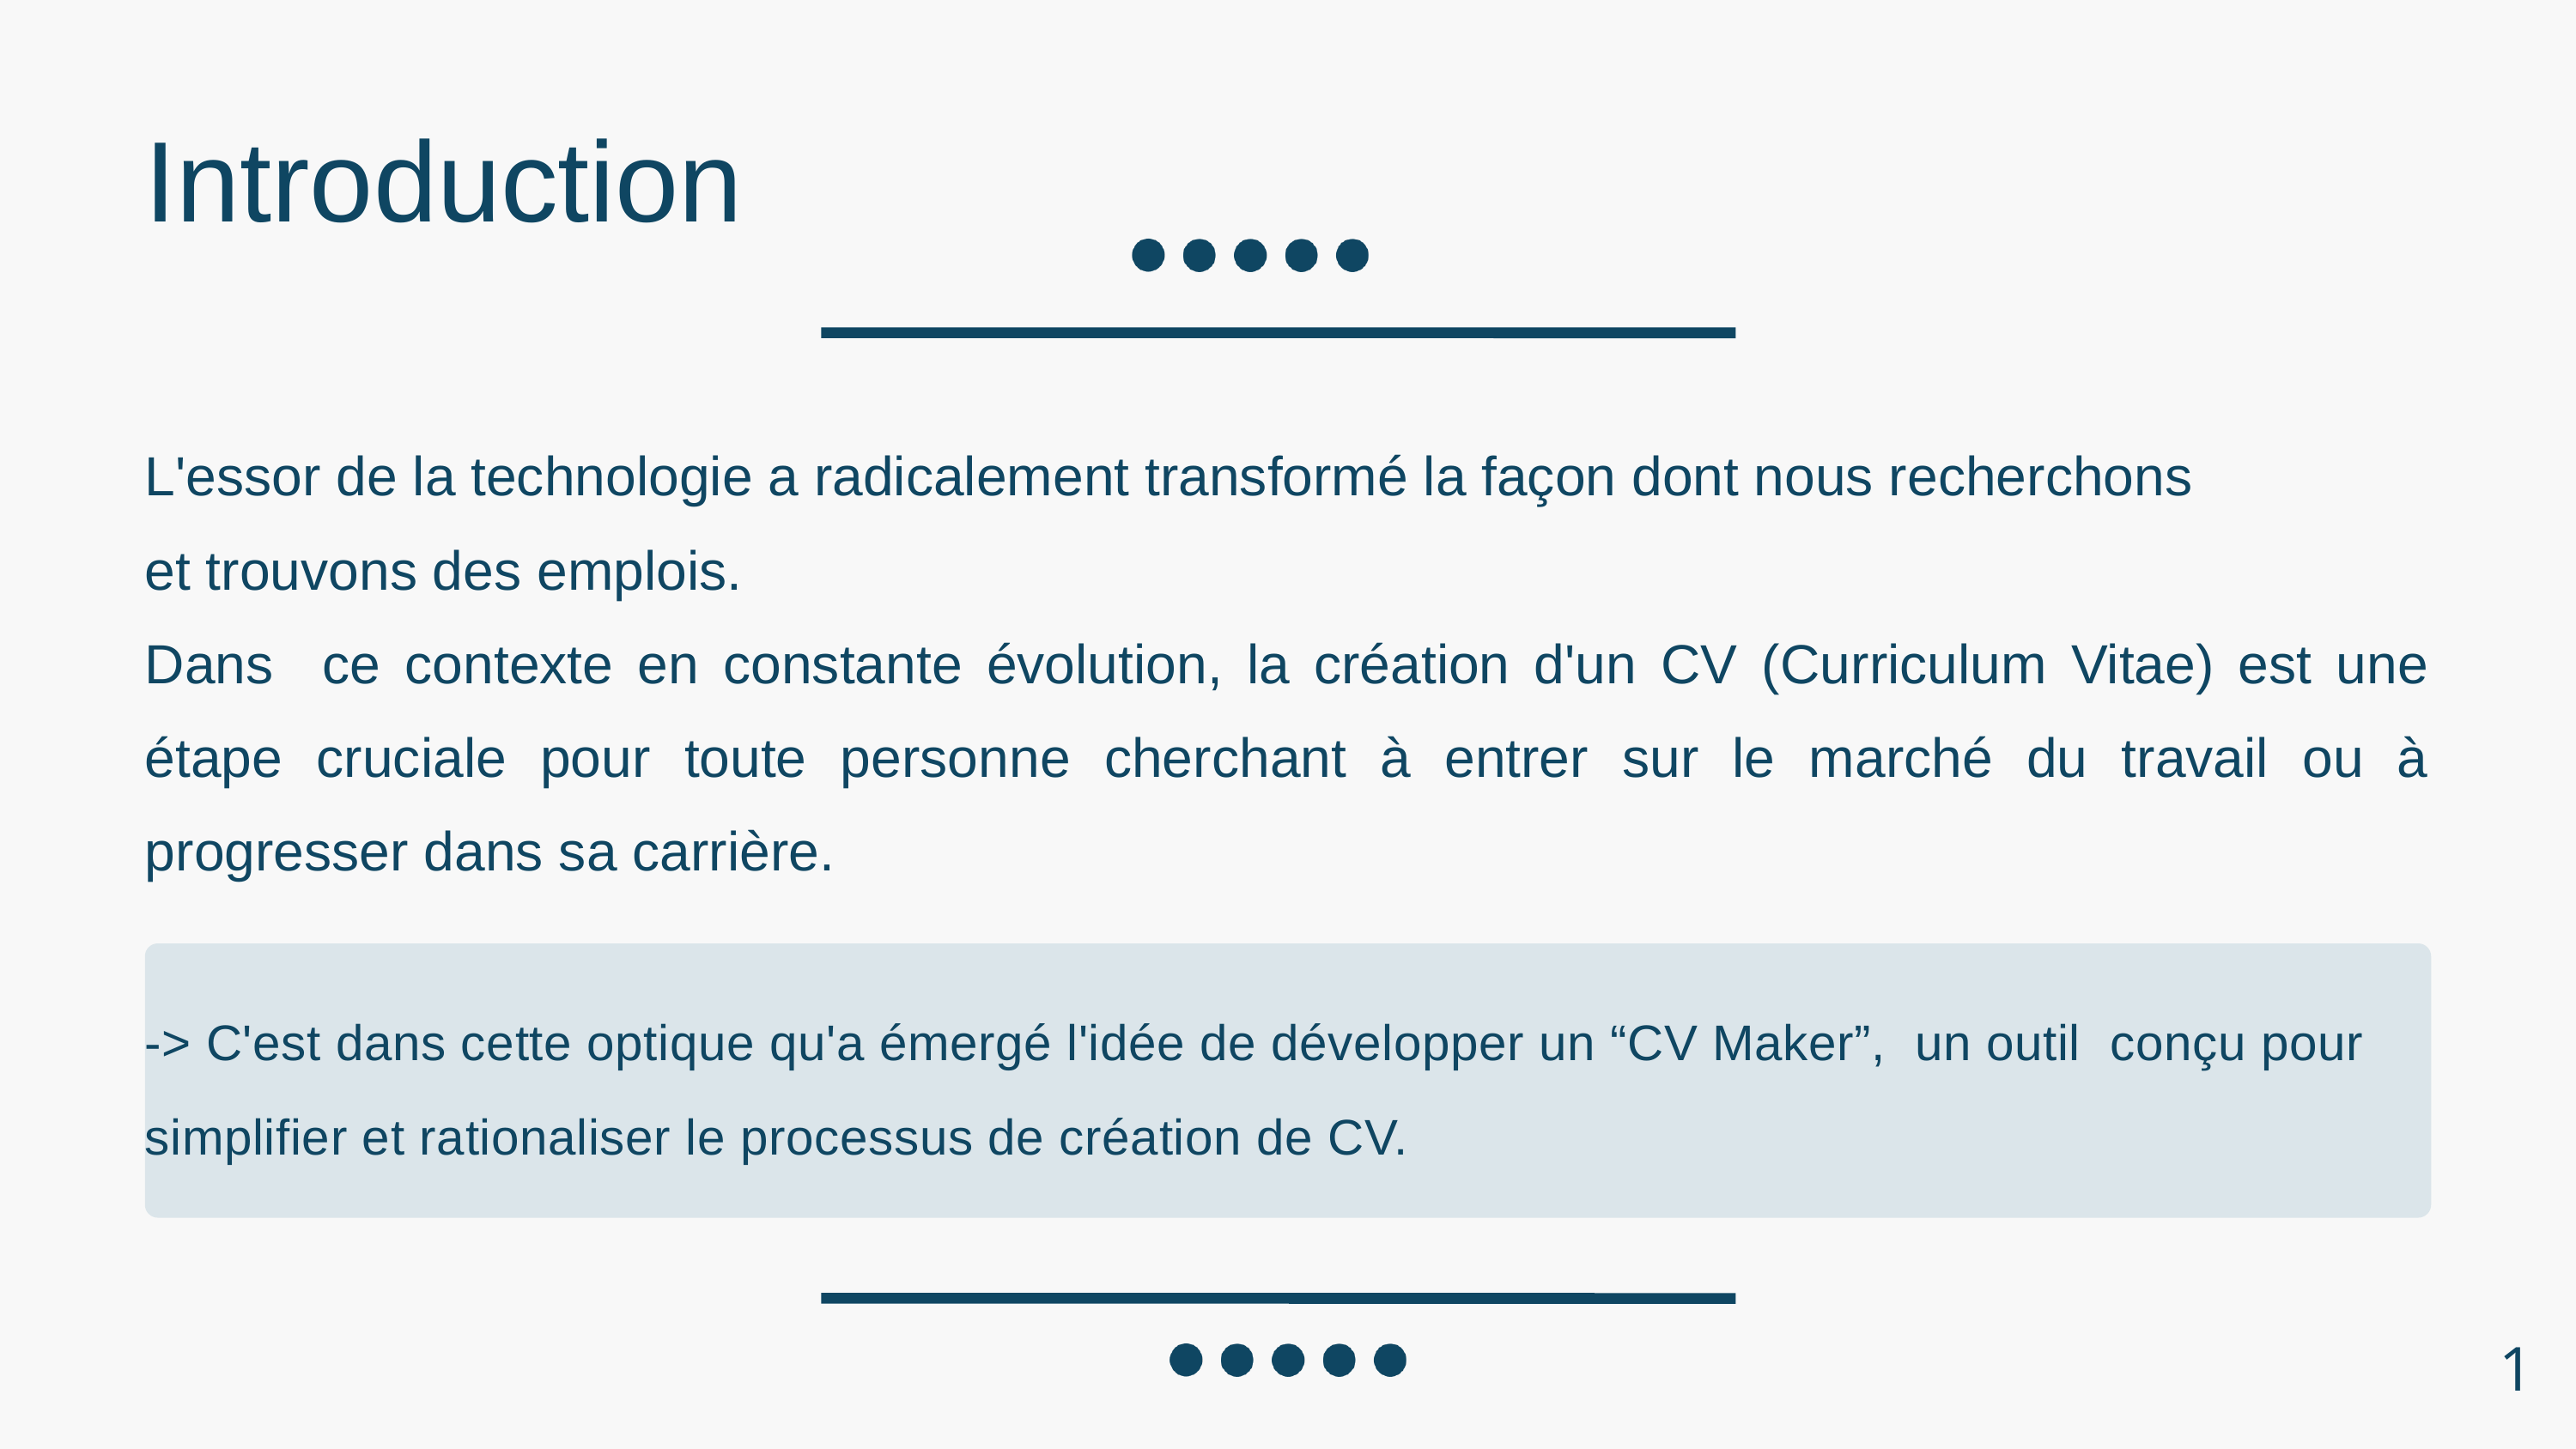

Introduction

L'essor de la technologie a radicalement transformé la façon dont nous recherchons
et trouvons des emplois.
Dans  ce contexte en constante évolution, la création d'un CV (Curriculum Vitae) est une étape cruciale pour toute personne cherchant à entrer sur le marché du travail ou à progresser dans sa carrière.

-> C'est dans cette optique qu'a émergé l'idée de développer un “CV Maker”,  un outil  conçu pour simplifier et rationaliser le processus de création de CV.

1